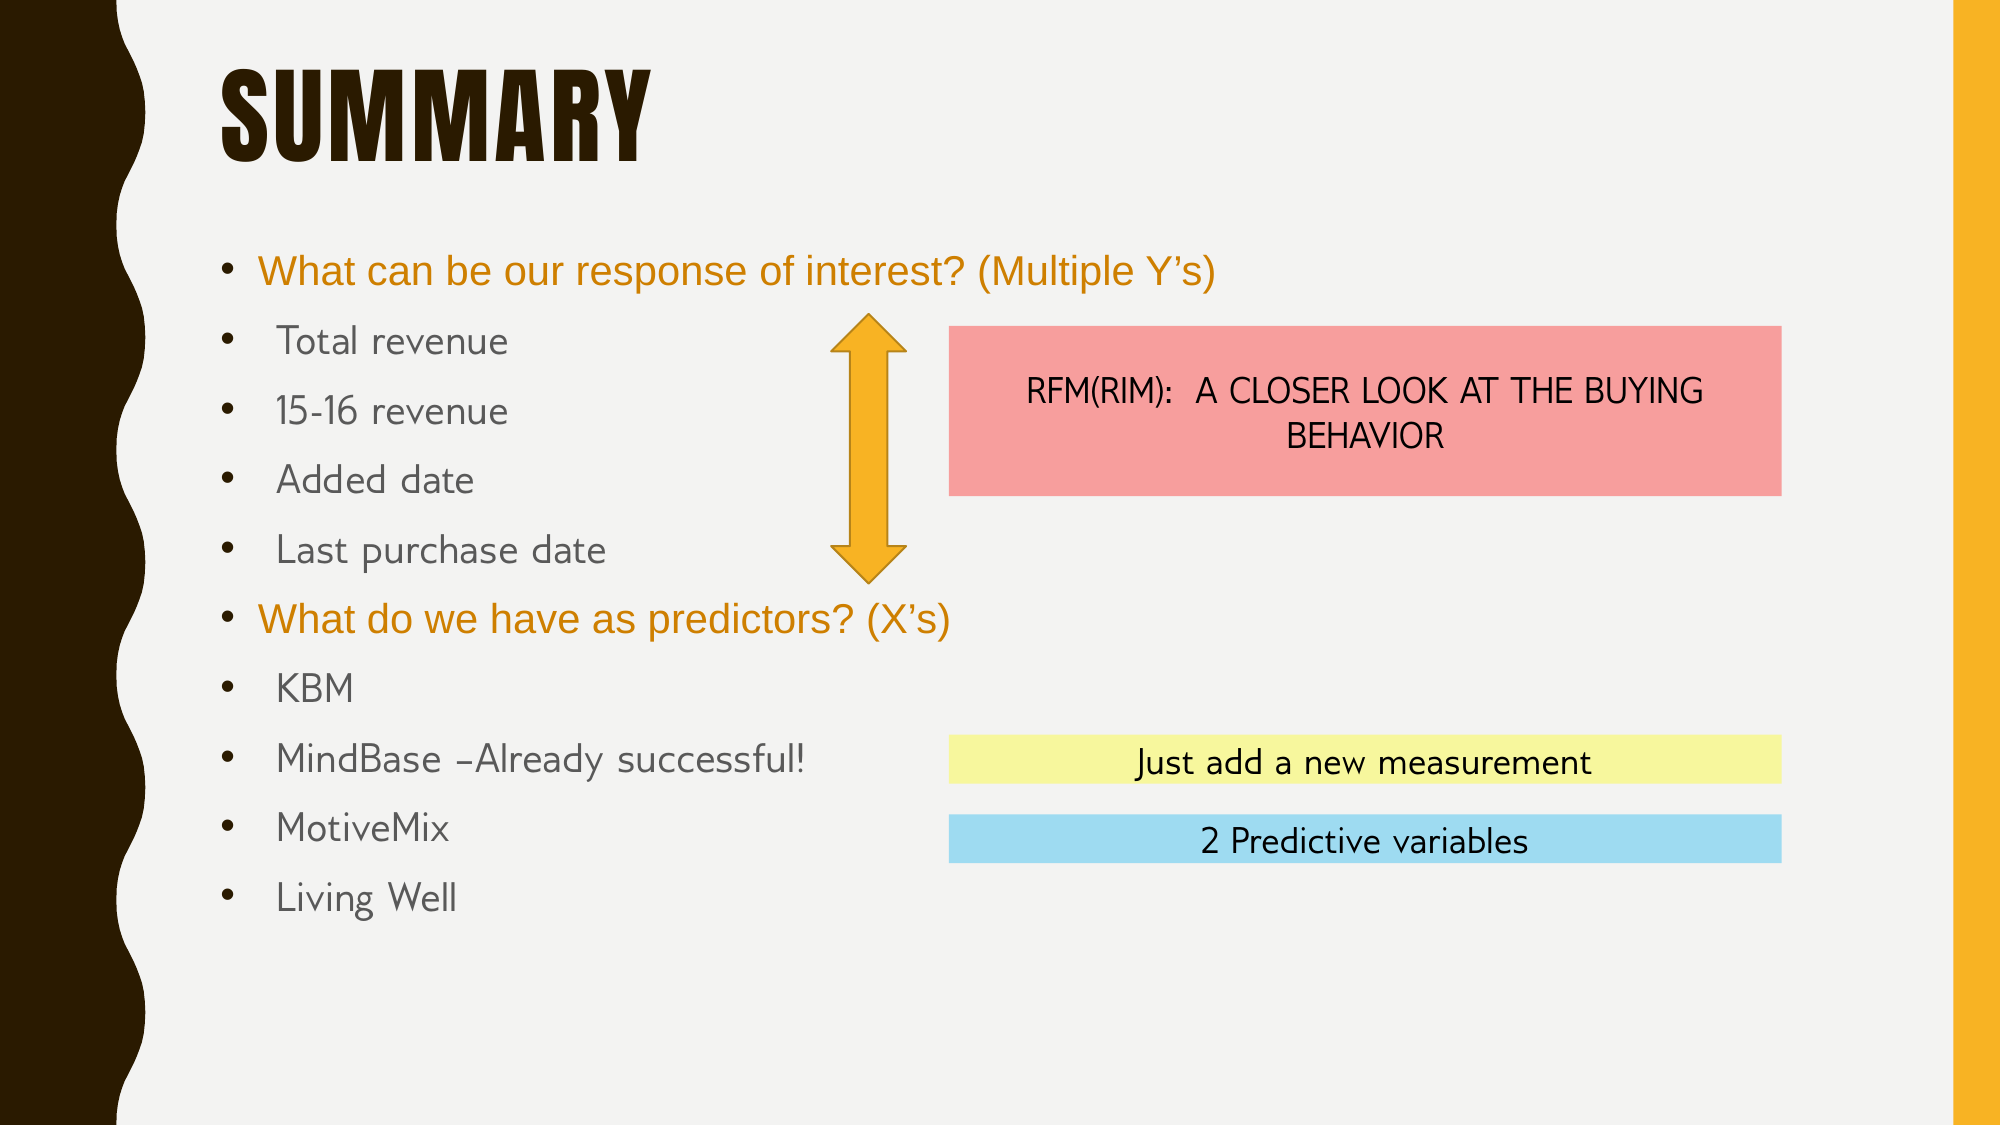

# summary
What can be our response of interest? (Multiple Y’s)
Total revenue
15-16 revenue
Added date
Last purchase date
What do we have as predictors? (X’s)
KBM
MindBase –Already successful!
MotiveMix
Living Well

RFM(RIM):  A CLOSER LOOK AT THE BUYING BEHAVIOR
Just add a new measurement
2 Predictive variables